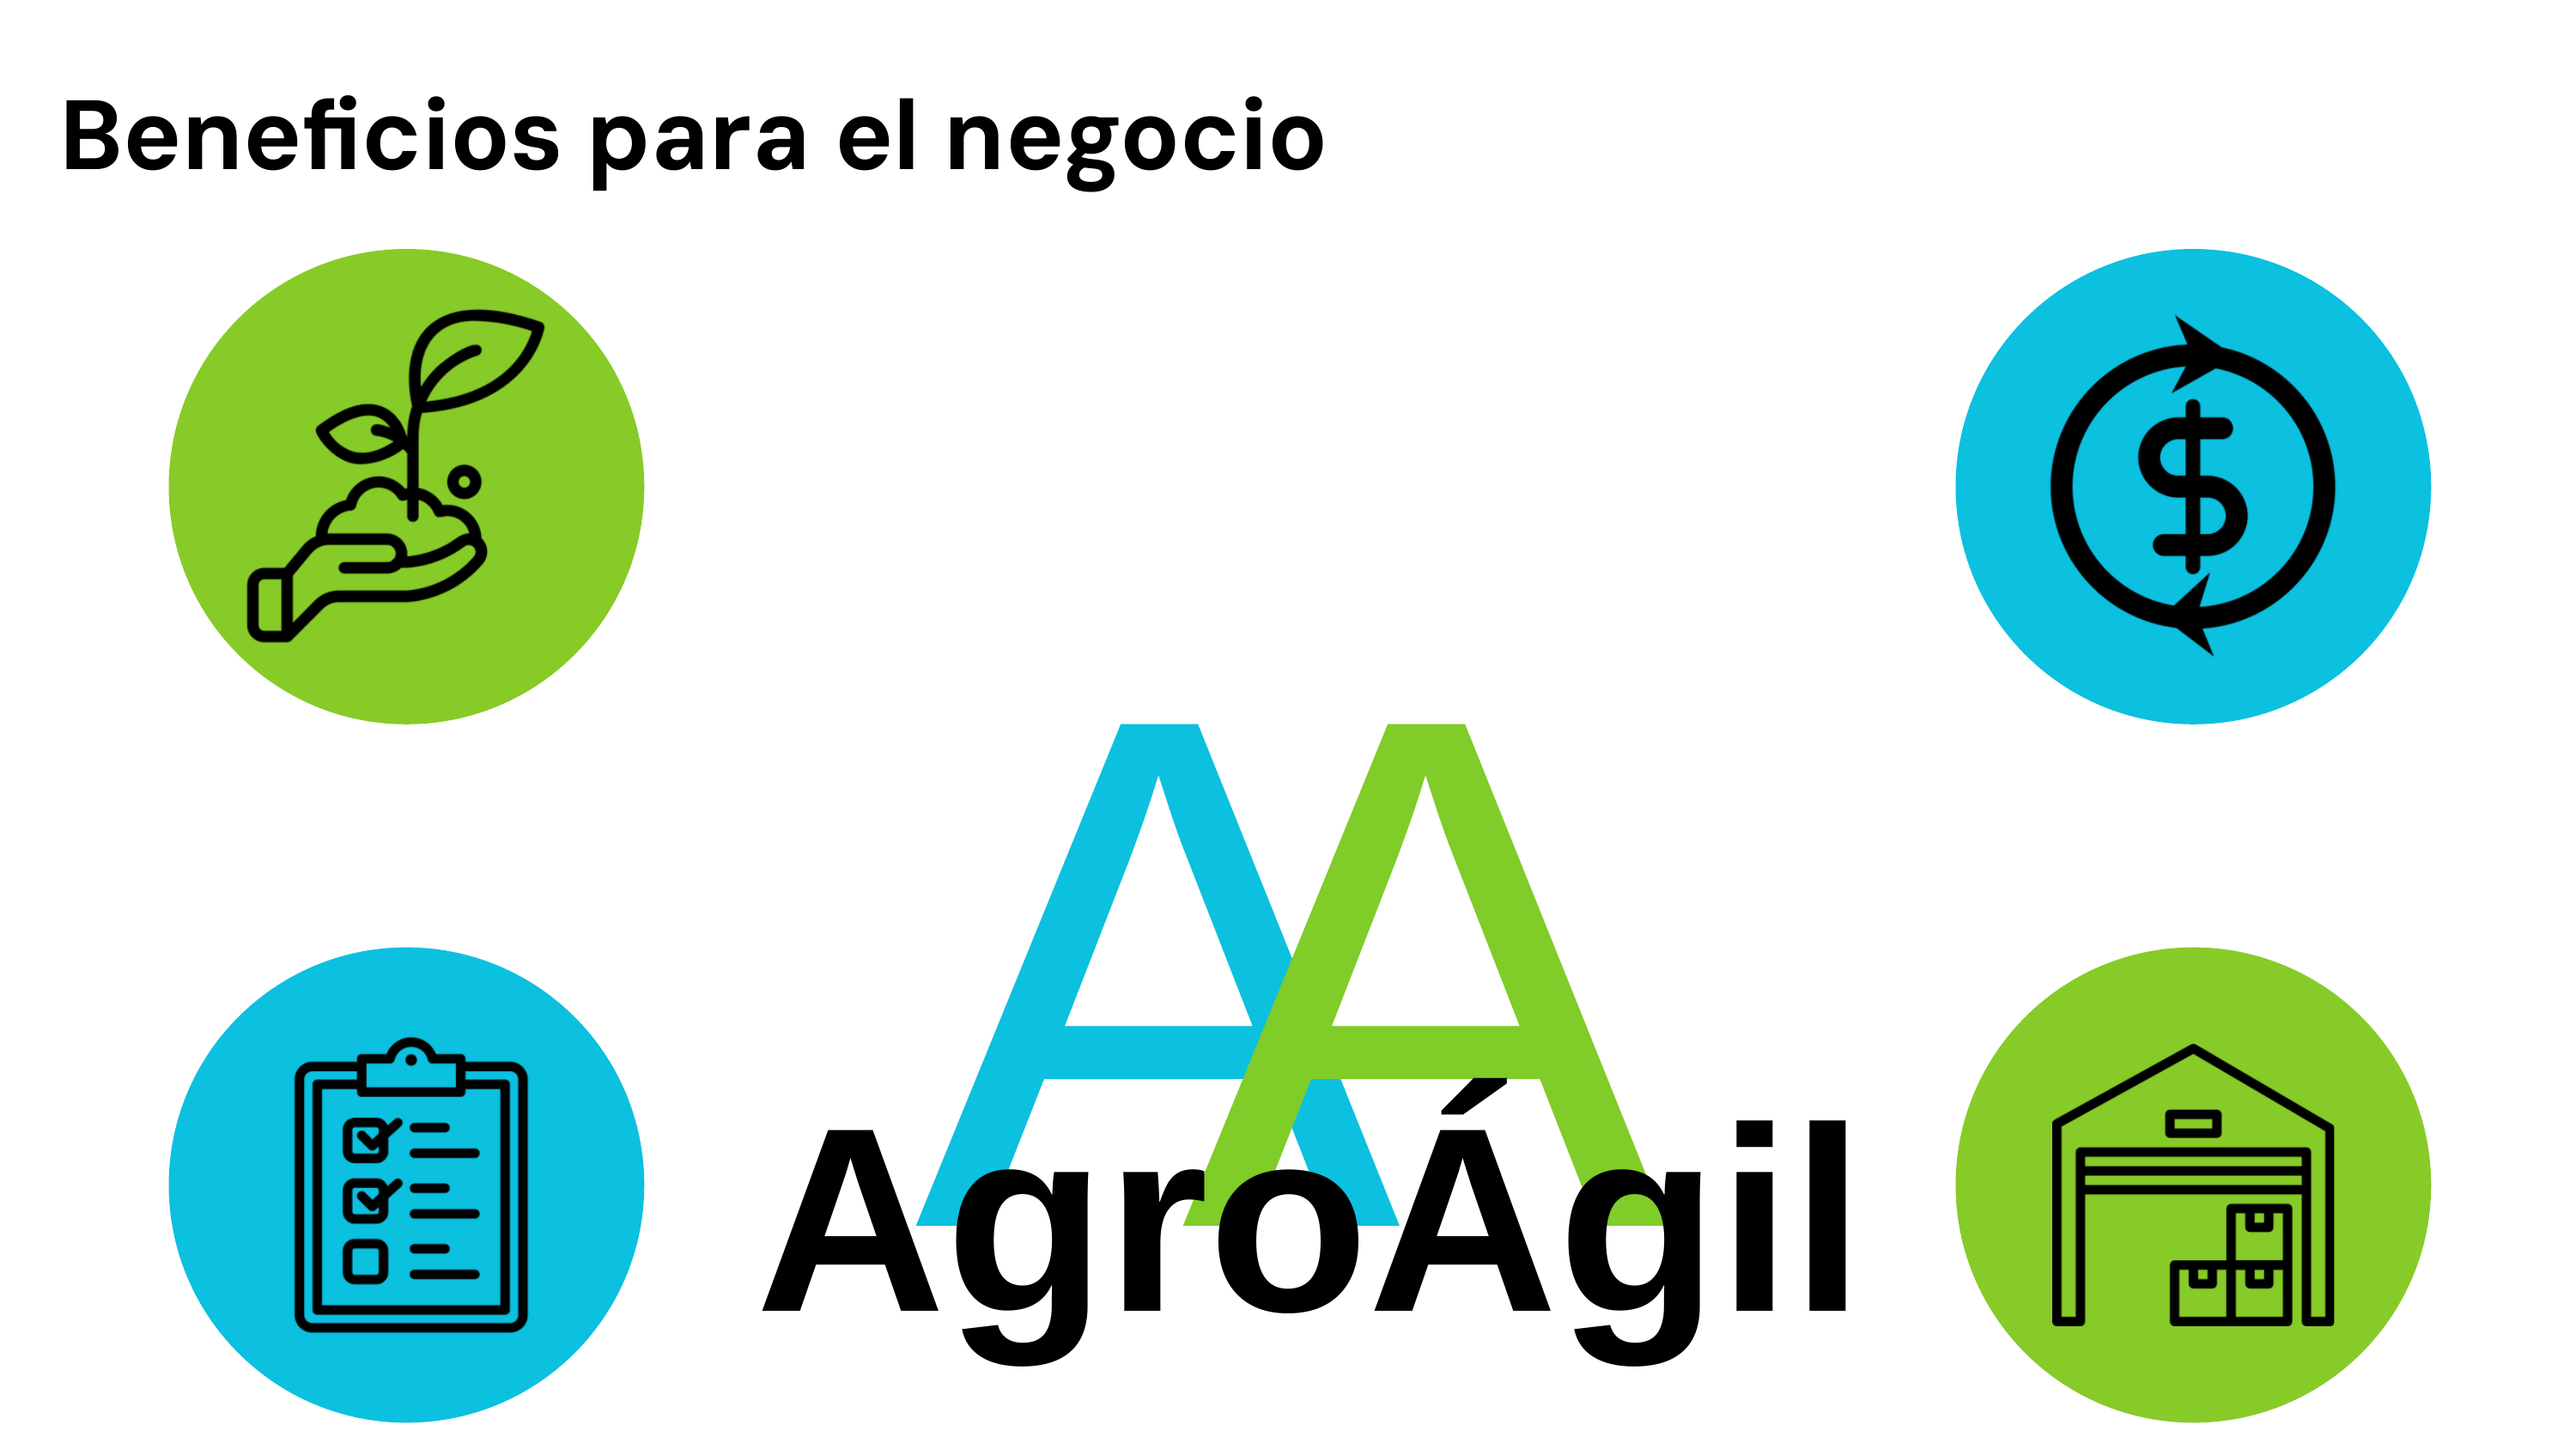

Beneficios para el negocio
A
A

AgroÁgil